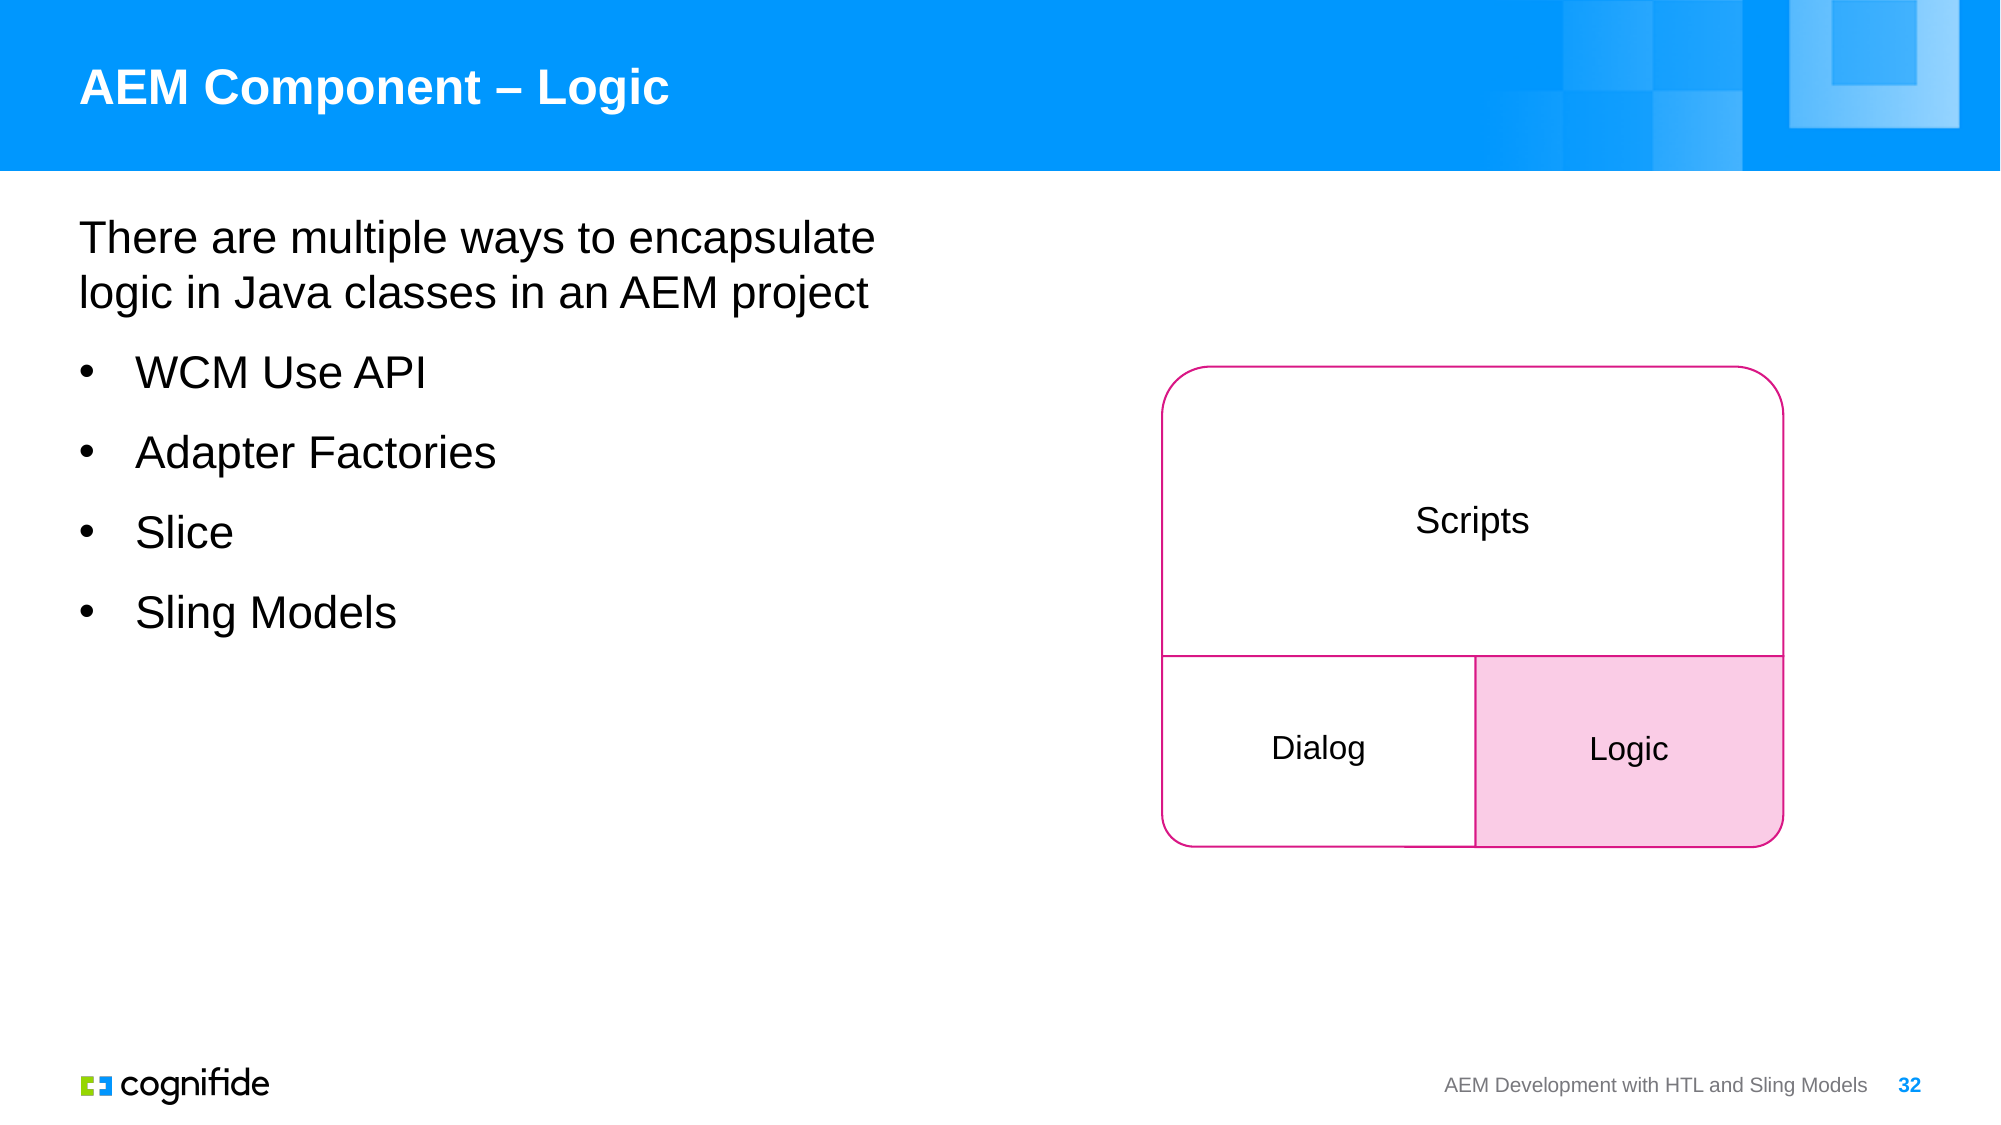

# AEM Component – Logic
There are multiple ways to encapsulate logic in Java classes in an AEM project
WCM Use API
Adapter Factories
Slice
Sling Models

Scripts

Logic
Dialog
AEM Development with HTL and Sling Models
32